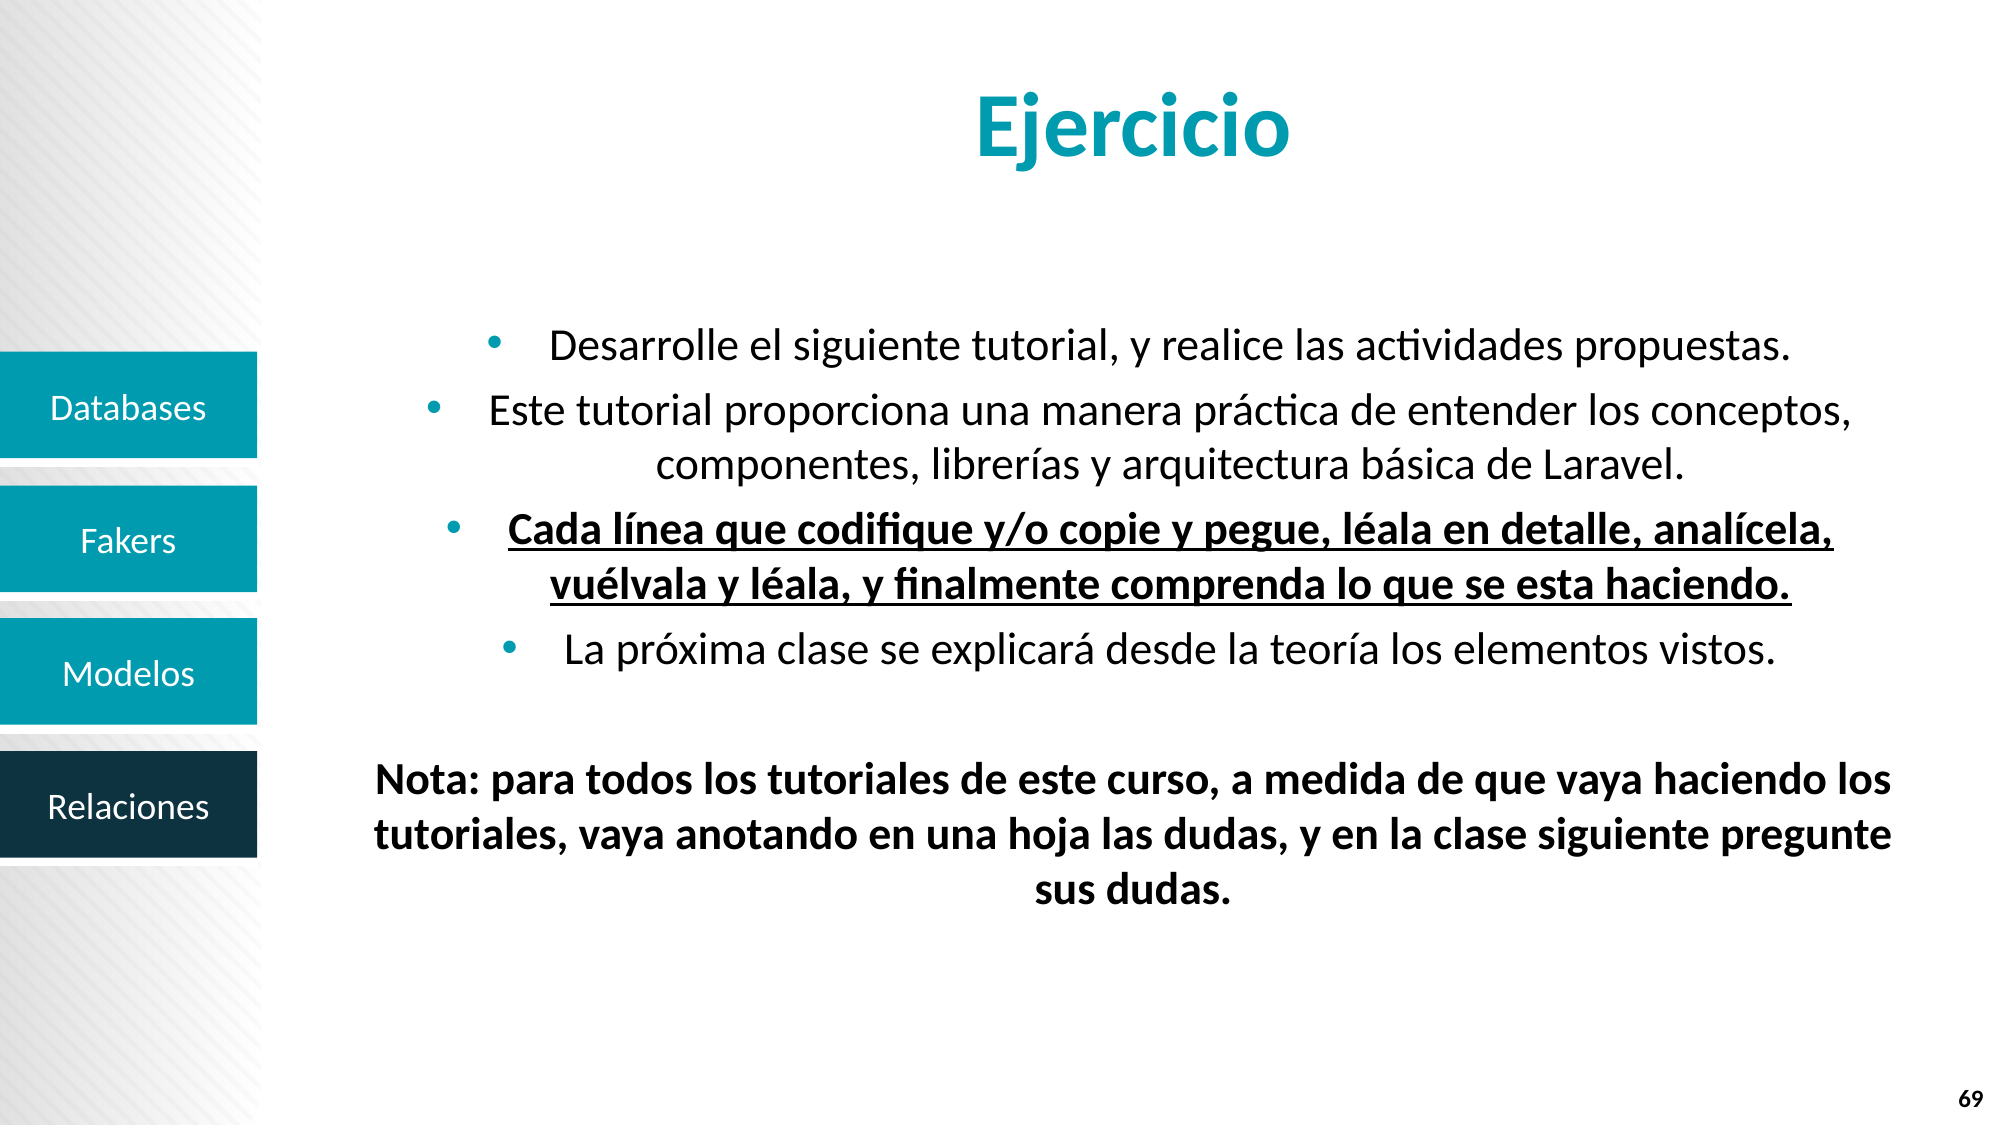

# Ejercicio
Desarrolle el siguiente tutorial, y realice las actividades propuestas.
Este tutorial proporciona una manera práctica de entender los conceptos, componentes, librerías y arquitectura básica de Laravel.
Cada línea que codifique y/o copie y pegue, léala en detalle, analícela, vuélvala y léala, y finalmente comprenda lo que se esta haciendo.
La próxima clase se explicará desde la teoría los elementos vistos.

Nota: para todos los tutoriales de este curso, a medida de que vaya haciendo los tutoriales, vaya anotando en una hoja las dudas, y en la clase siguiente pregunte sus dudas.
69